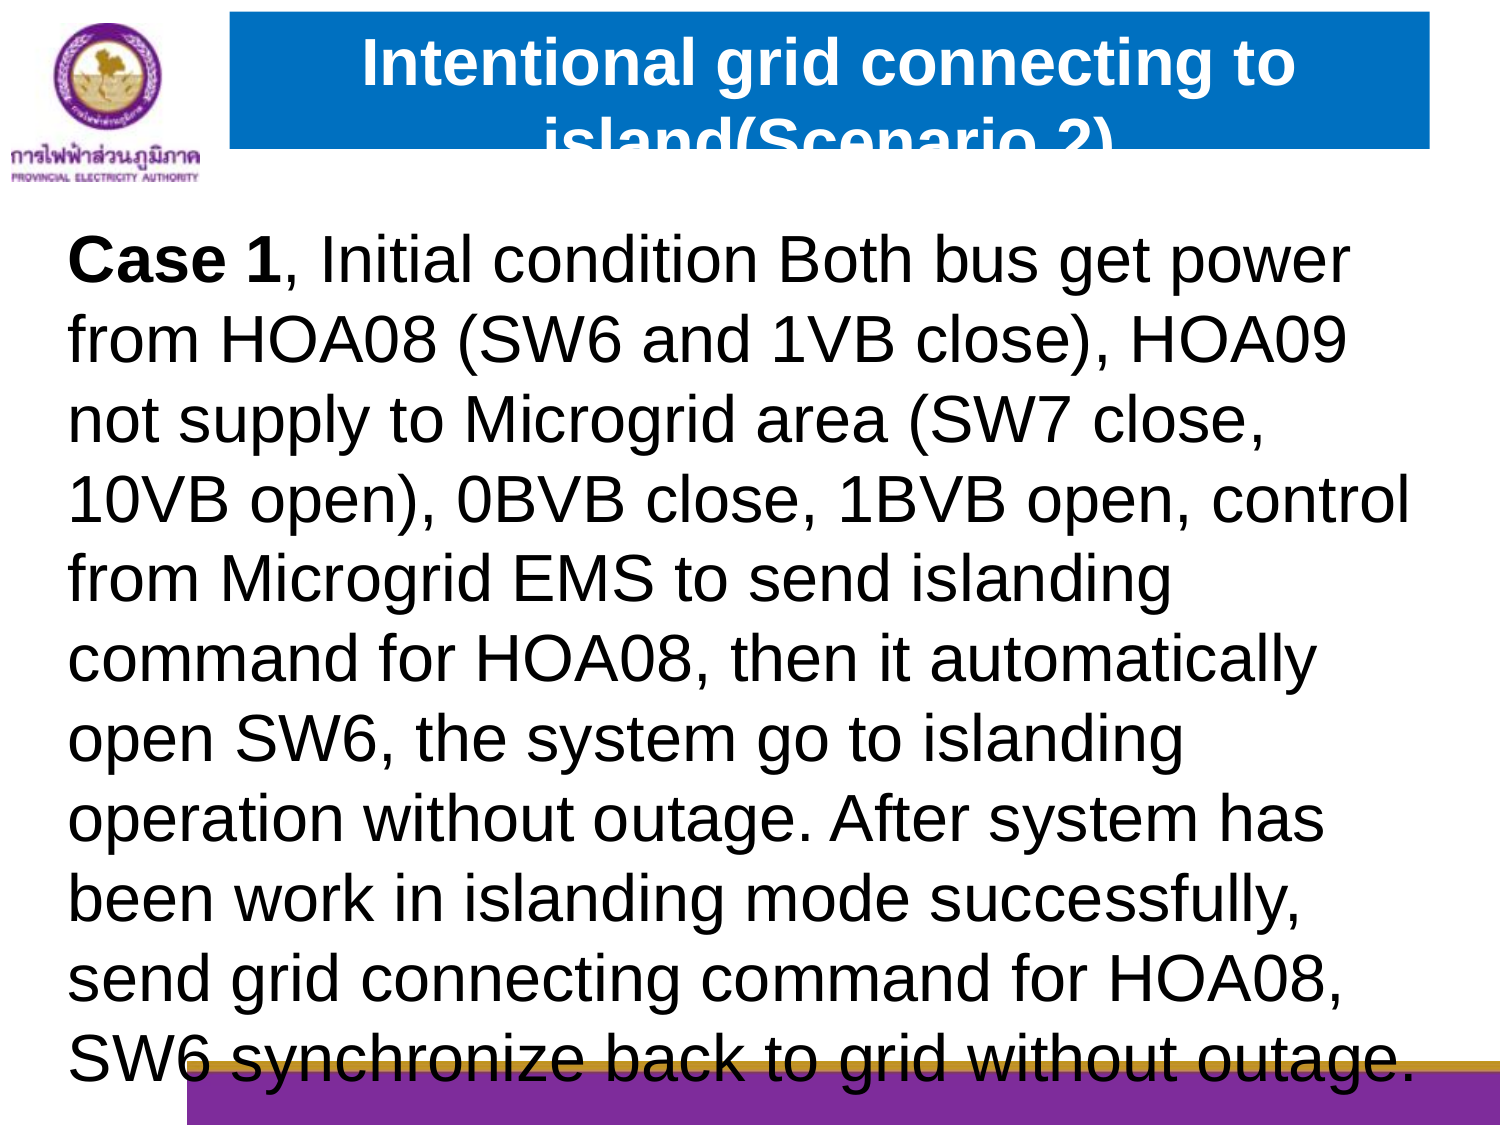

Intentional grid connecting to island(Scenario 2)
Case 1, Initial condition Both bus get power from HOA08 (SW6 and 1VB close), HOA09 not supply to Microgrid area (SW7 close, 10VB open), 0BVB close, 1BVB open, control from Microgrid EMS to send islanding command for HOA08, then it automatically open SW6, the system go to islanding operation without outage. After system has been work in islanding mode successfully, send grid connecting command for HOA08, SW6 synchronize back to grid without outage.